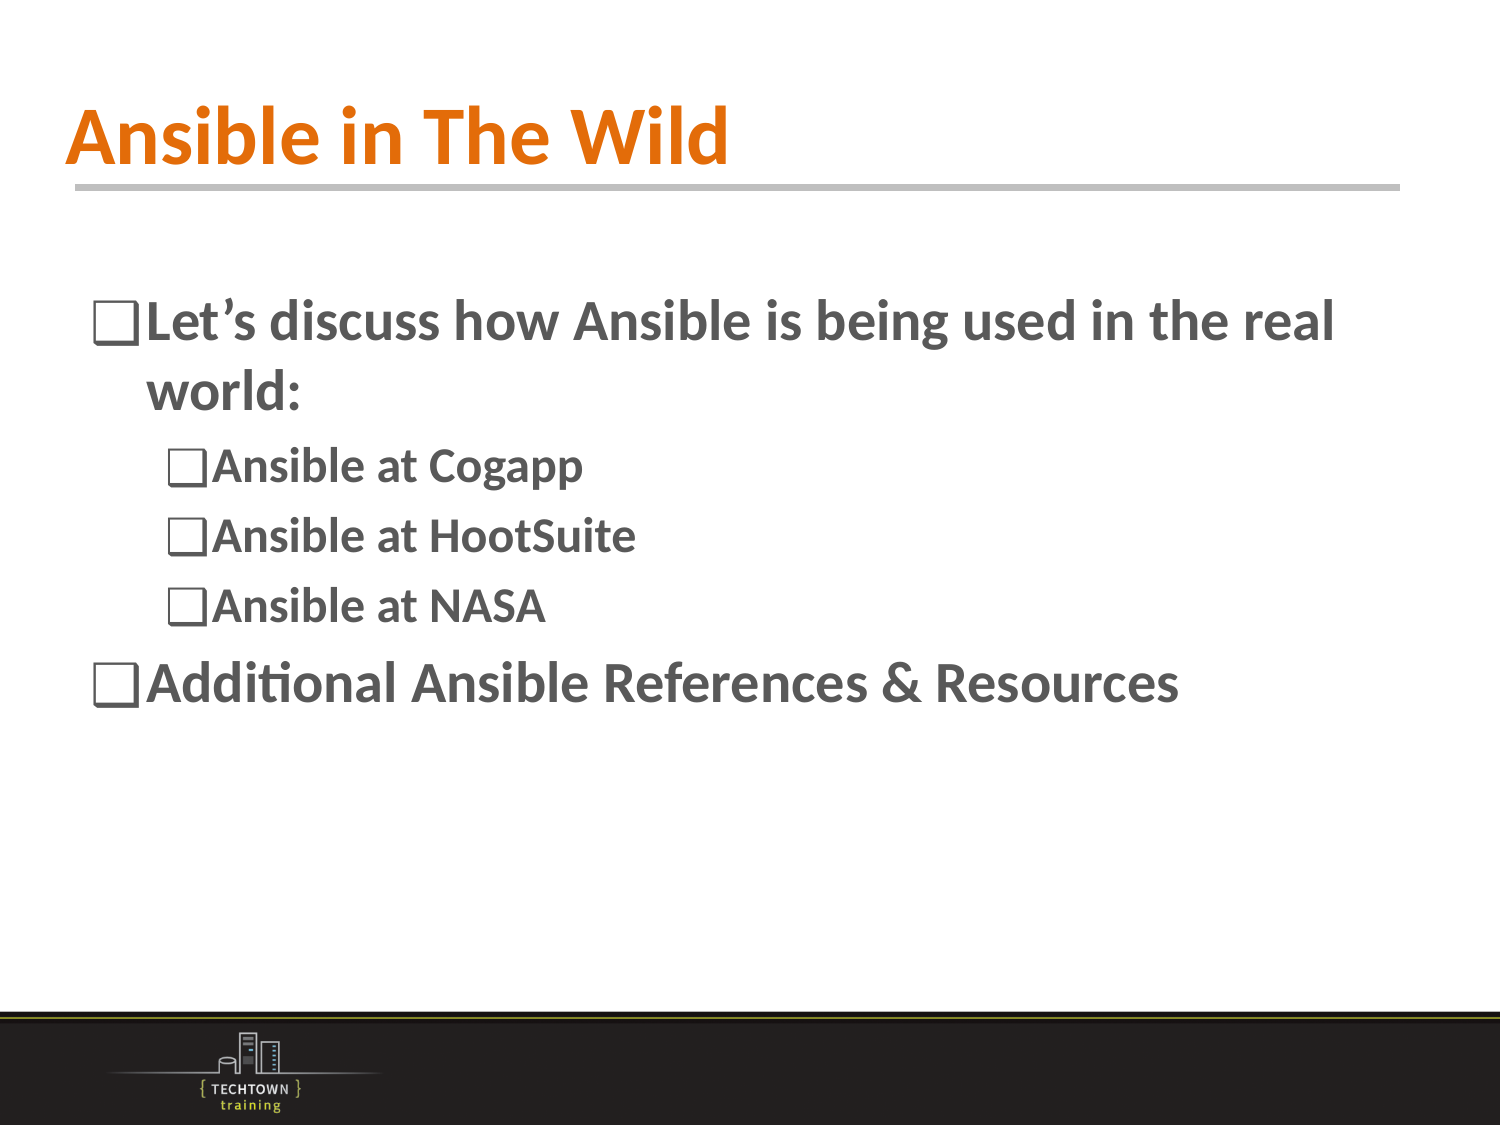

# Ansible in The Wild
Let’s discuss how Ansible is being used in the real world:
Ansible at Cogapp
Ansible at HootSuite
Ansible at NASA
Additional Ansible References & Resources